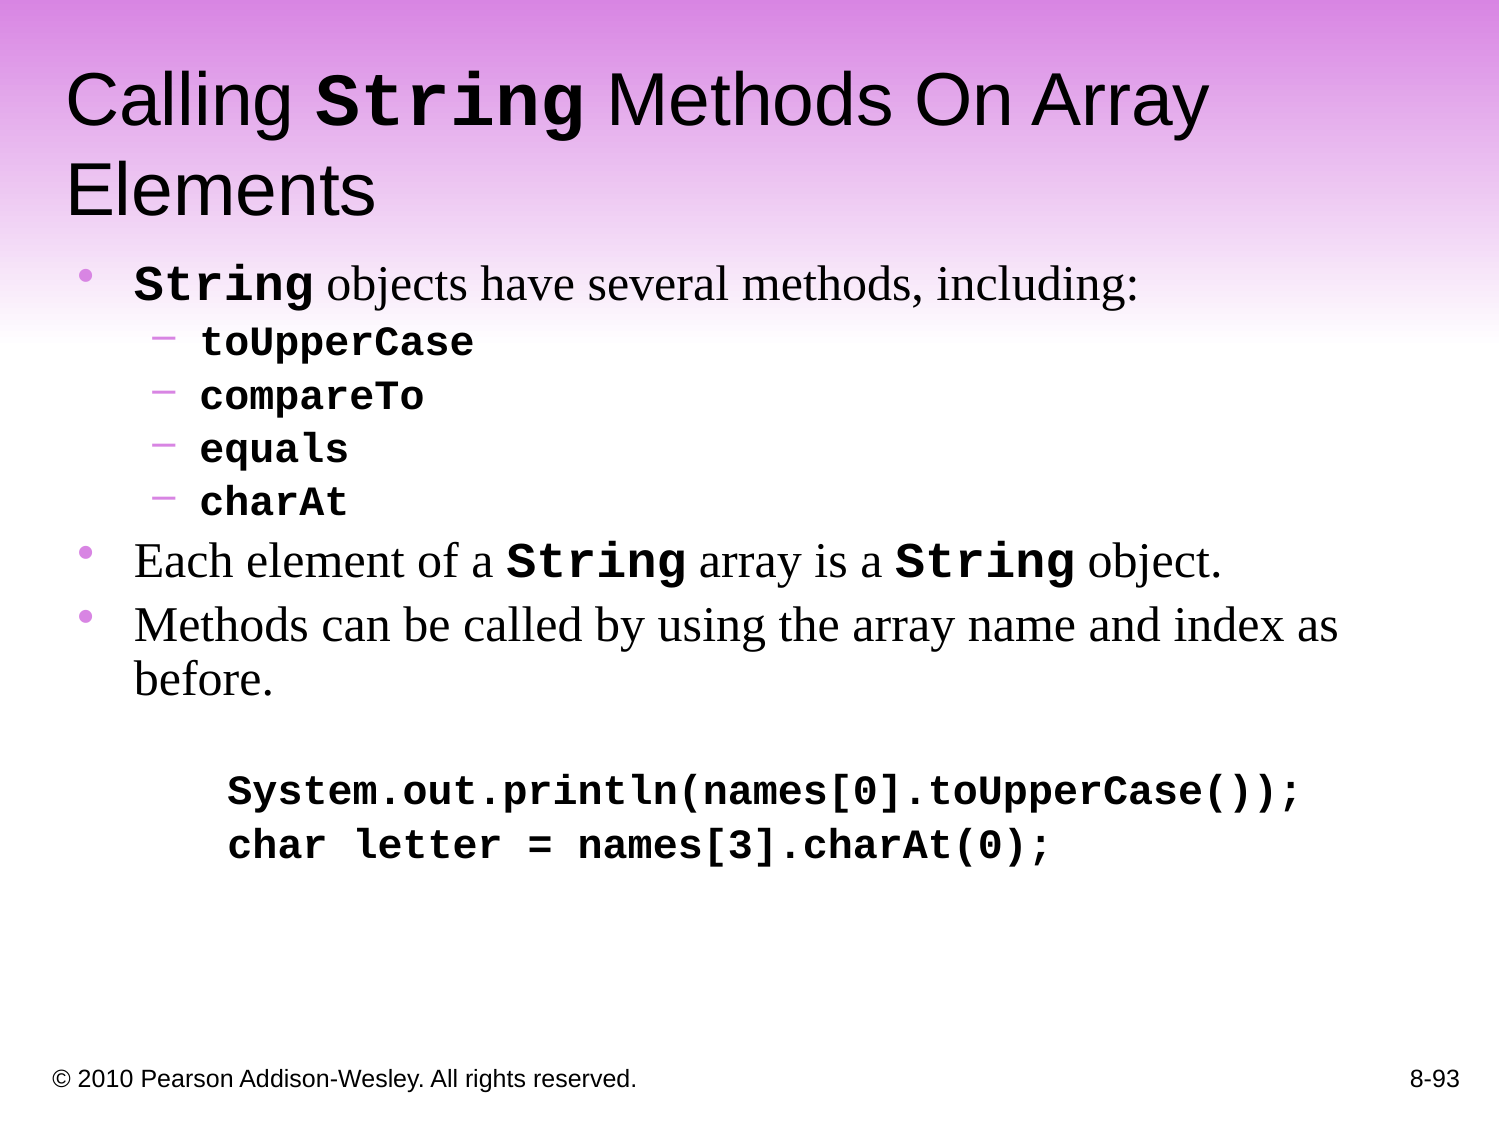

Calling String Methods On Array Elements
String objects have several methods, including:
toUpperCase
compareTo
equals
charAt
Each element of a String array is a String object.
Methods can be called by using the array name and index as before.
System.out.println(names[0].toUpperCase());
char letter = names[3].charAt(0);
8-93